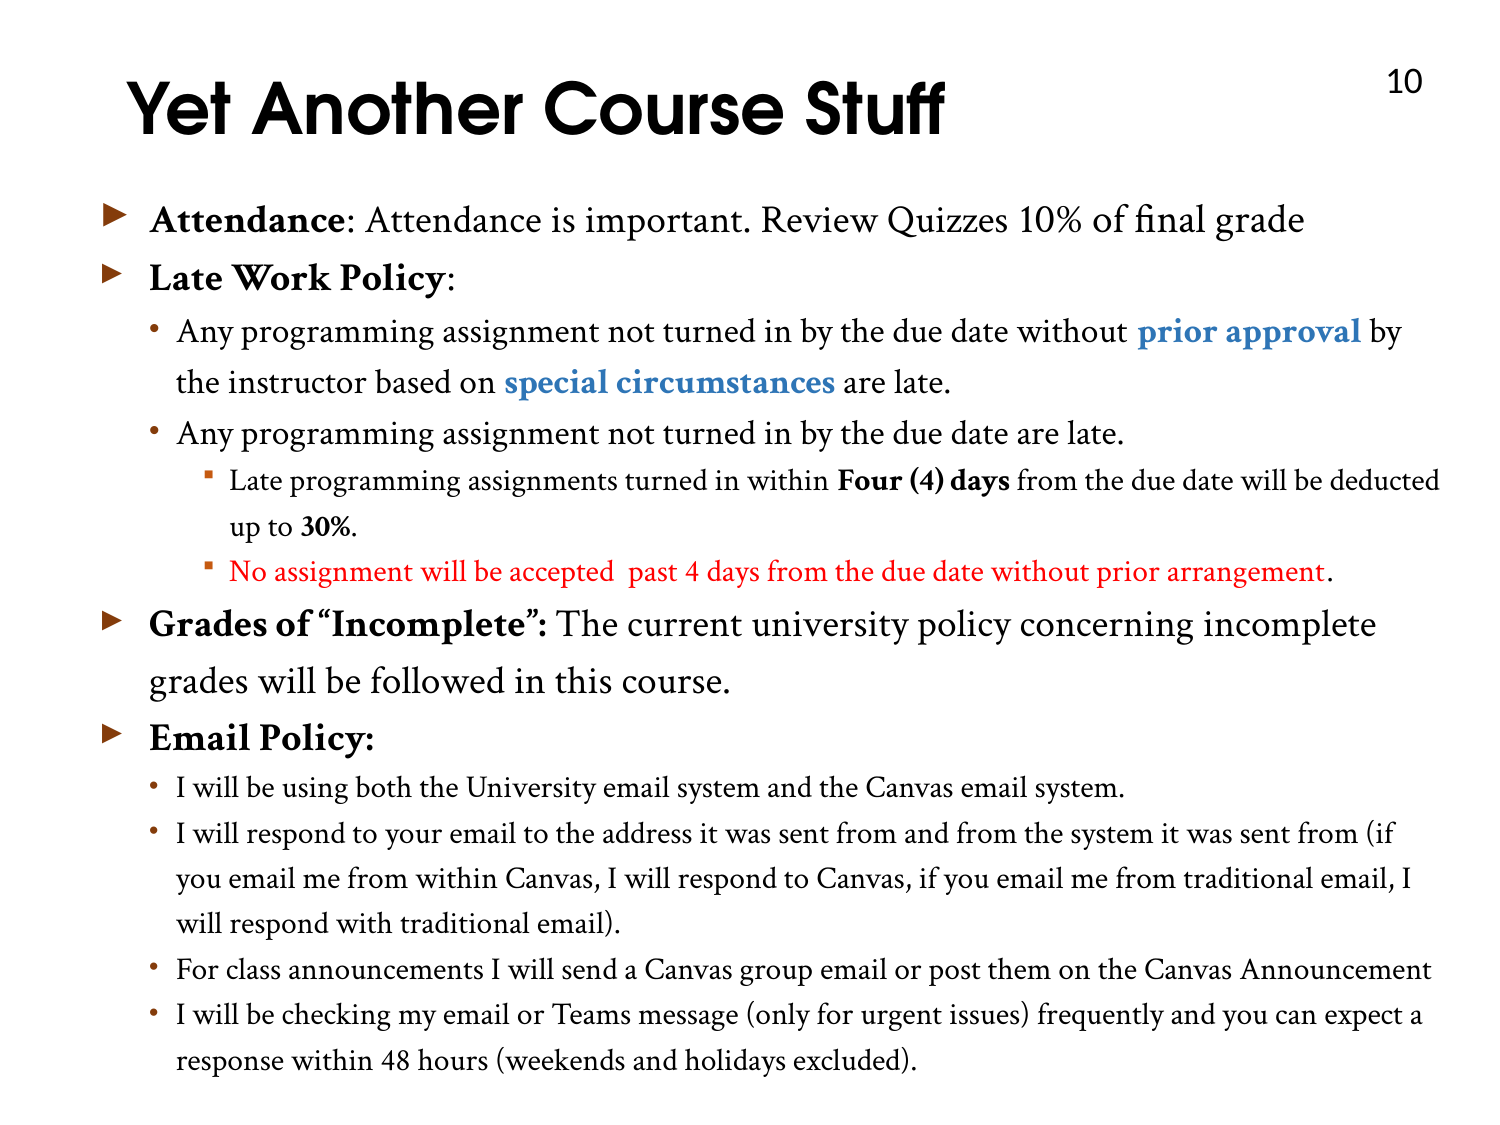

10
# Yet Another Course Stuff
Attendance: Attendance is important. Review Quizzes 10% of final grade
Late Work Policy:
Any programming assignment not turned in by the due date without prior approval by the instructor based on special circumstances are late.
Any programming assignment not turned in by the due date are late.
Late programming assignments turned in within Four (4) days from the due date will be deducted up to 30%.
No assignment will be accepted  past 4 days from the due date without prior arrangement.
Grades of “Incomplete”: The current university policy concerning incomplete grades will be followed in this course.
Email Policy:
I will be using both the University email system and the Canvas email system.
I will respond to your email to the address it was sent from and from the system it was sent from (if you email me from within Canvas, I will respond to Canvas, if you email me from traditional email, I will respond with traditional email).
For class announcements I will send a Canvas group email or post them on the Canvas Announcement
I will be checking my email or Teams message (only for urgent issues) frequently and you can expect a response within 48 hours (weekends and holidays excluded).